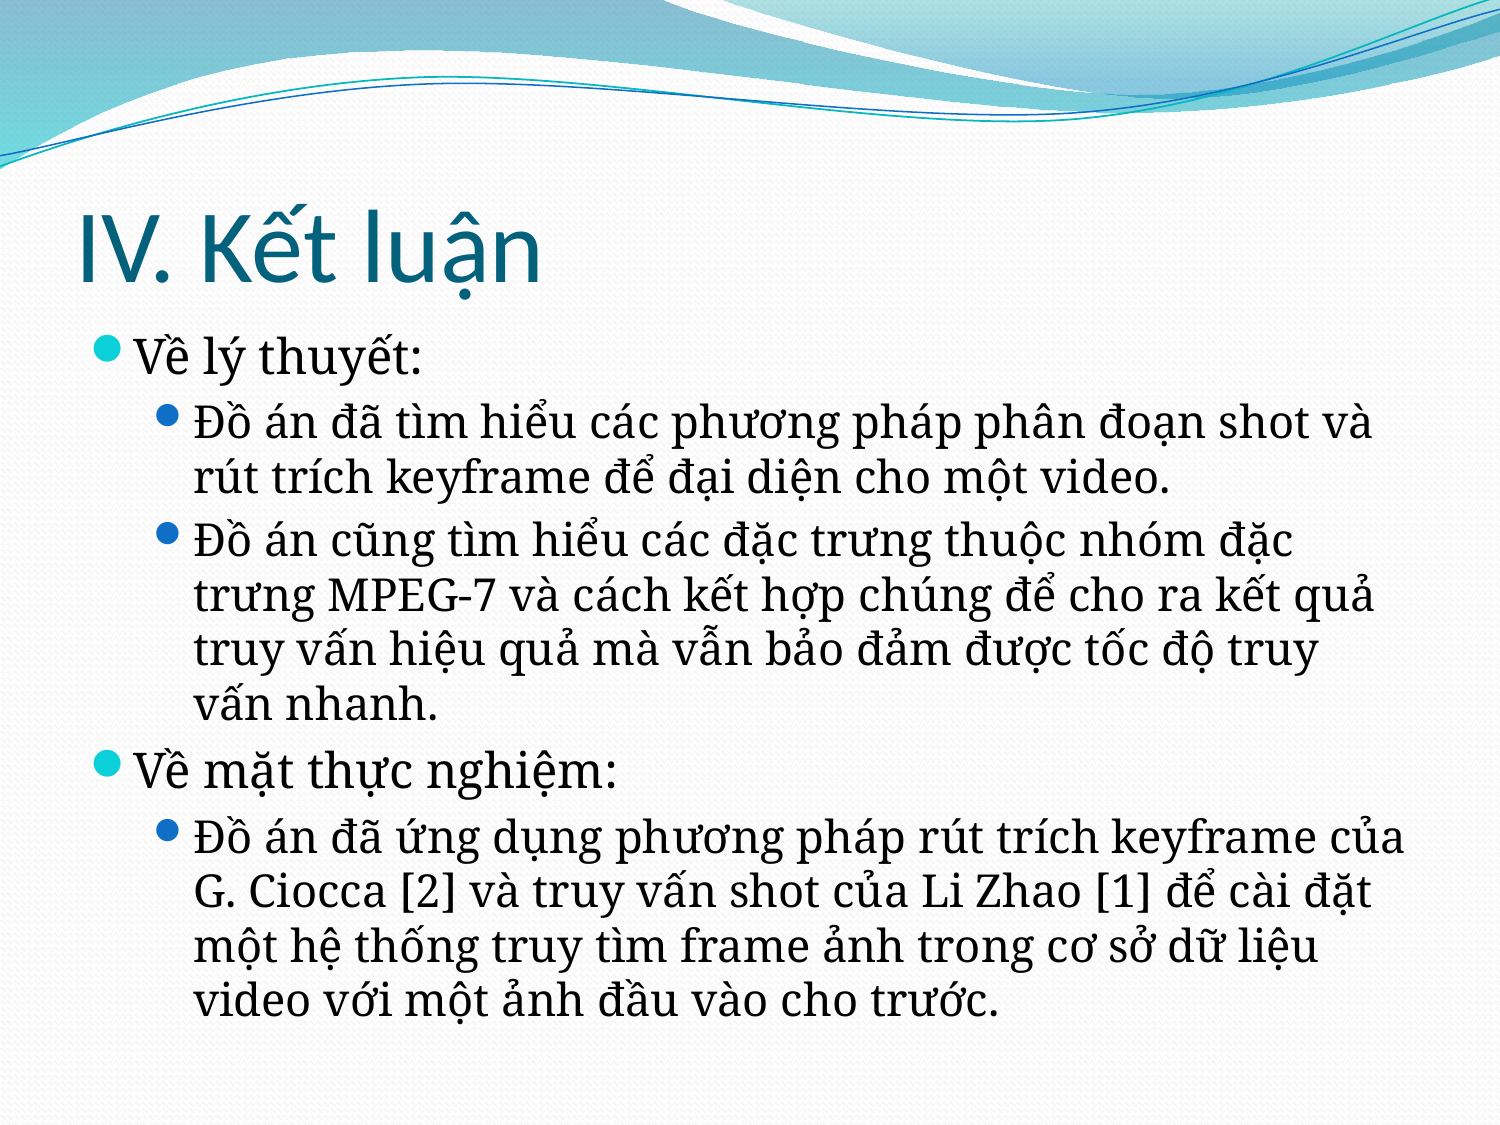

# IV. Kết luận
Về lý thuyết:
Đồ án đã tìm hiểu các phương pháp phân đoạn shot và rút trích keyframe để đại diện cho một video.
Đồ án cũng tìm hiểu các đặc trưng thuộc nhóm đặc trưng MPEG-7 và cách kết hợp chúng để cho ra kết quả truy vấn hiệu quả mà vẫn bảo đảm được tốc độ truy vấn nhanh.
Về mặt thực nghiệm:
Đồ án đã ứng dụng phương pháp rút trích keyframe của G. Ciocca [2] và truy vấn shot của Li Zhao [1] để cài đặt một hệ thống truy tìm frame ảnh trong cơ sở dữ liệu video với một ảnh đầu vào cho trước.